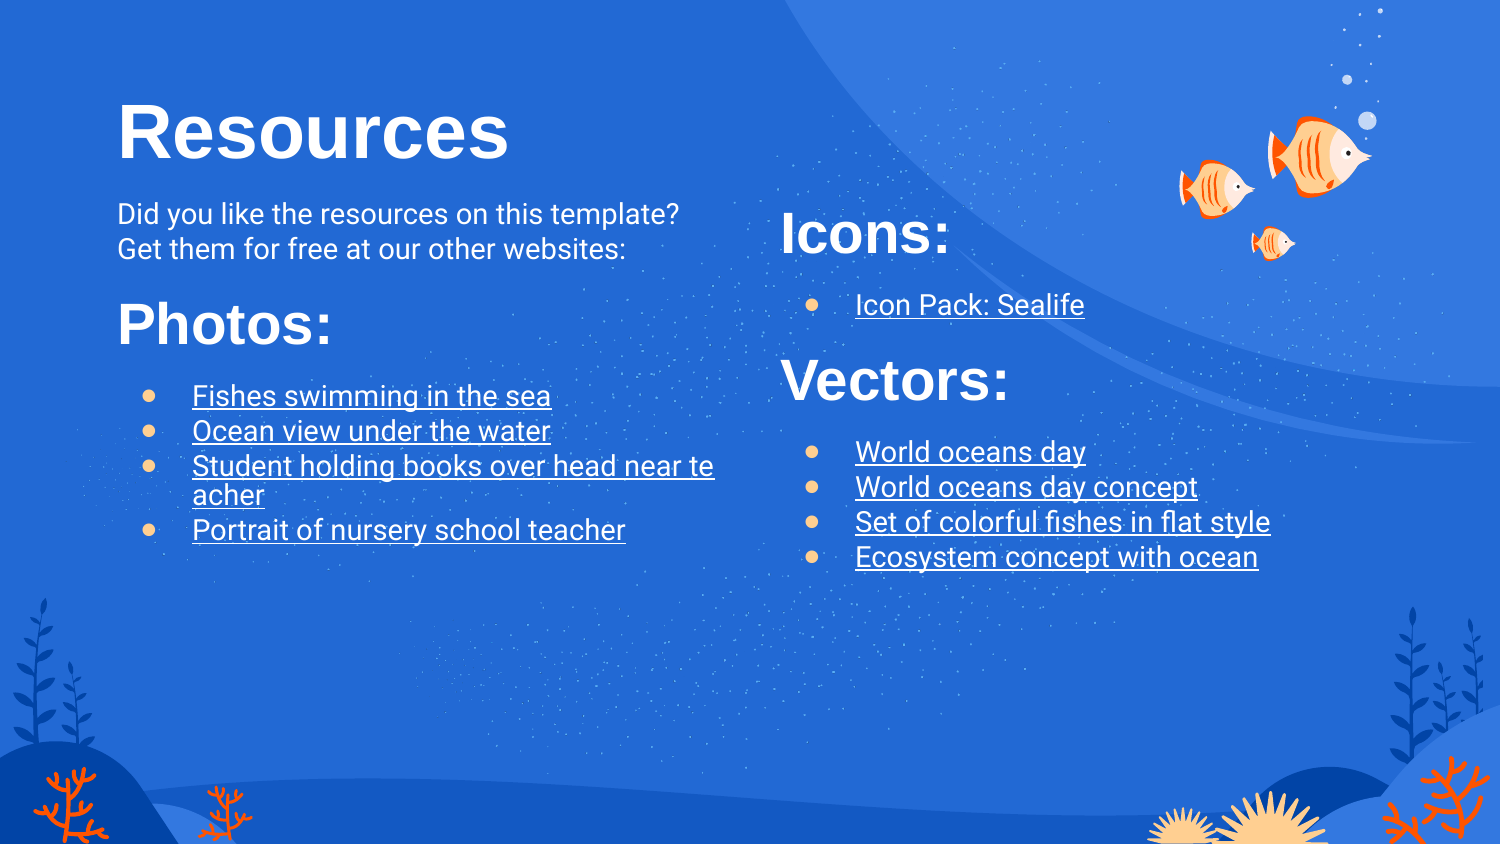

# Resources
Did you like the resources on this template? Get them for free at our other websites:
Photos:
Fishes swimming in the sea
Ocean view under the water
Student holding books over head near teacher
Portrait of nursery school teacher
Icons:
Icon Pack: Sealife
Vectors:
World oceans day
World oceans day concept
Set of colorful fishes in flat style
Ecosystem concept with ocean